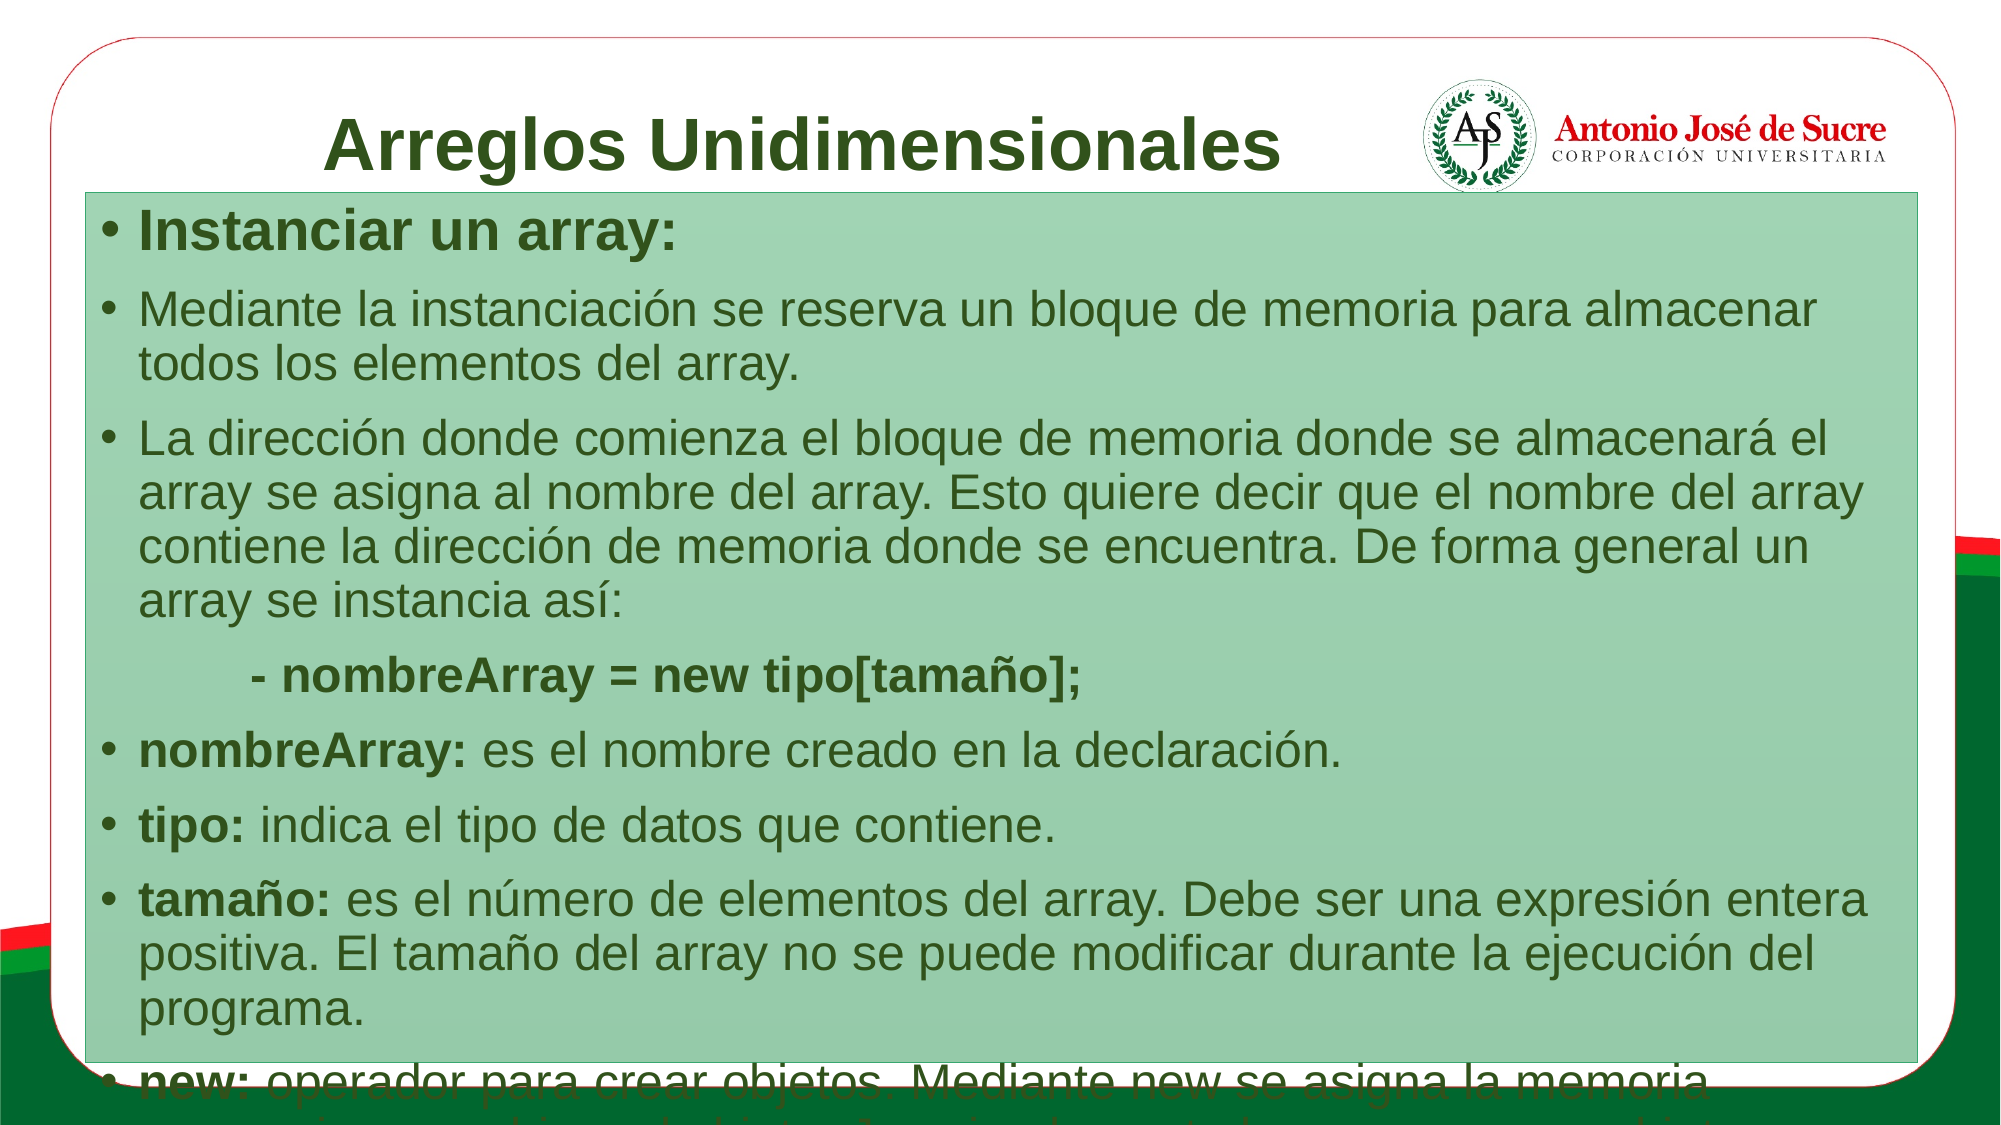

Arreglos Unidimensionales

Instanciar un array:
Mediante la instanciación se reserva un bloque de memoria para almacenar todos los elementos del array.
La dirección donde comienza el bloque de memoria donde se almacenará el array se asigna al nombre del array. Esto quiere decir que el nombre del array contiene la dirección de memoria donde se encuentra. De forma general un array se instancia así:
	- nombreArray = new tipo[tamaño];
nombreArray: es el nombre creado en la declaración.
tipo: indica el tipo de datos que contiene.
tamaño: es el número de elementos del array. Debe ser una expresión entera positiva. El tamaño del array no se puede modificar durante la ejecución del programa.
new: operador para crear objetos. Mediante new se asigna la memoria necesaria para ubicar el objeto. Java implementa los arrays como objetos.